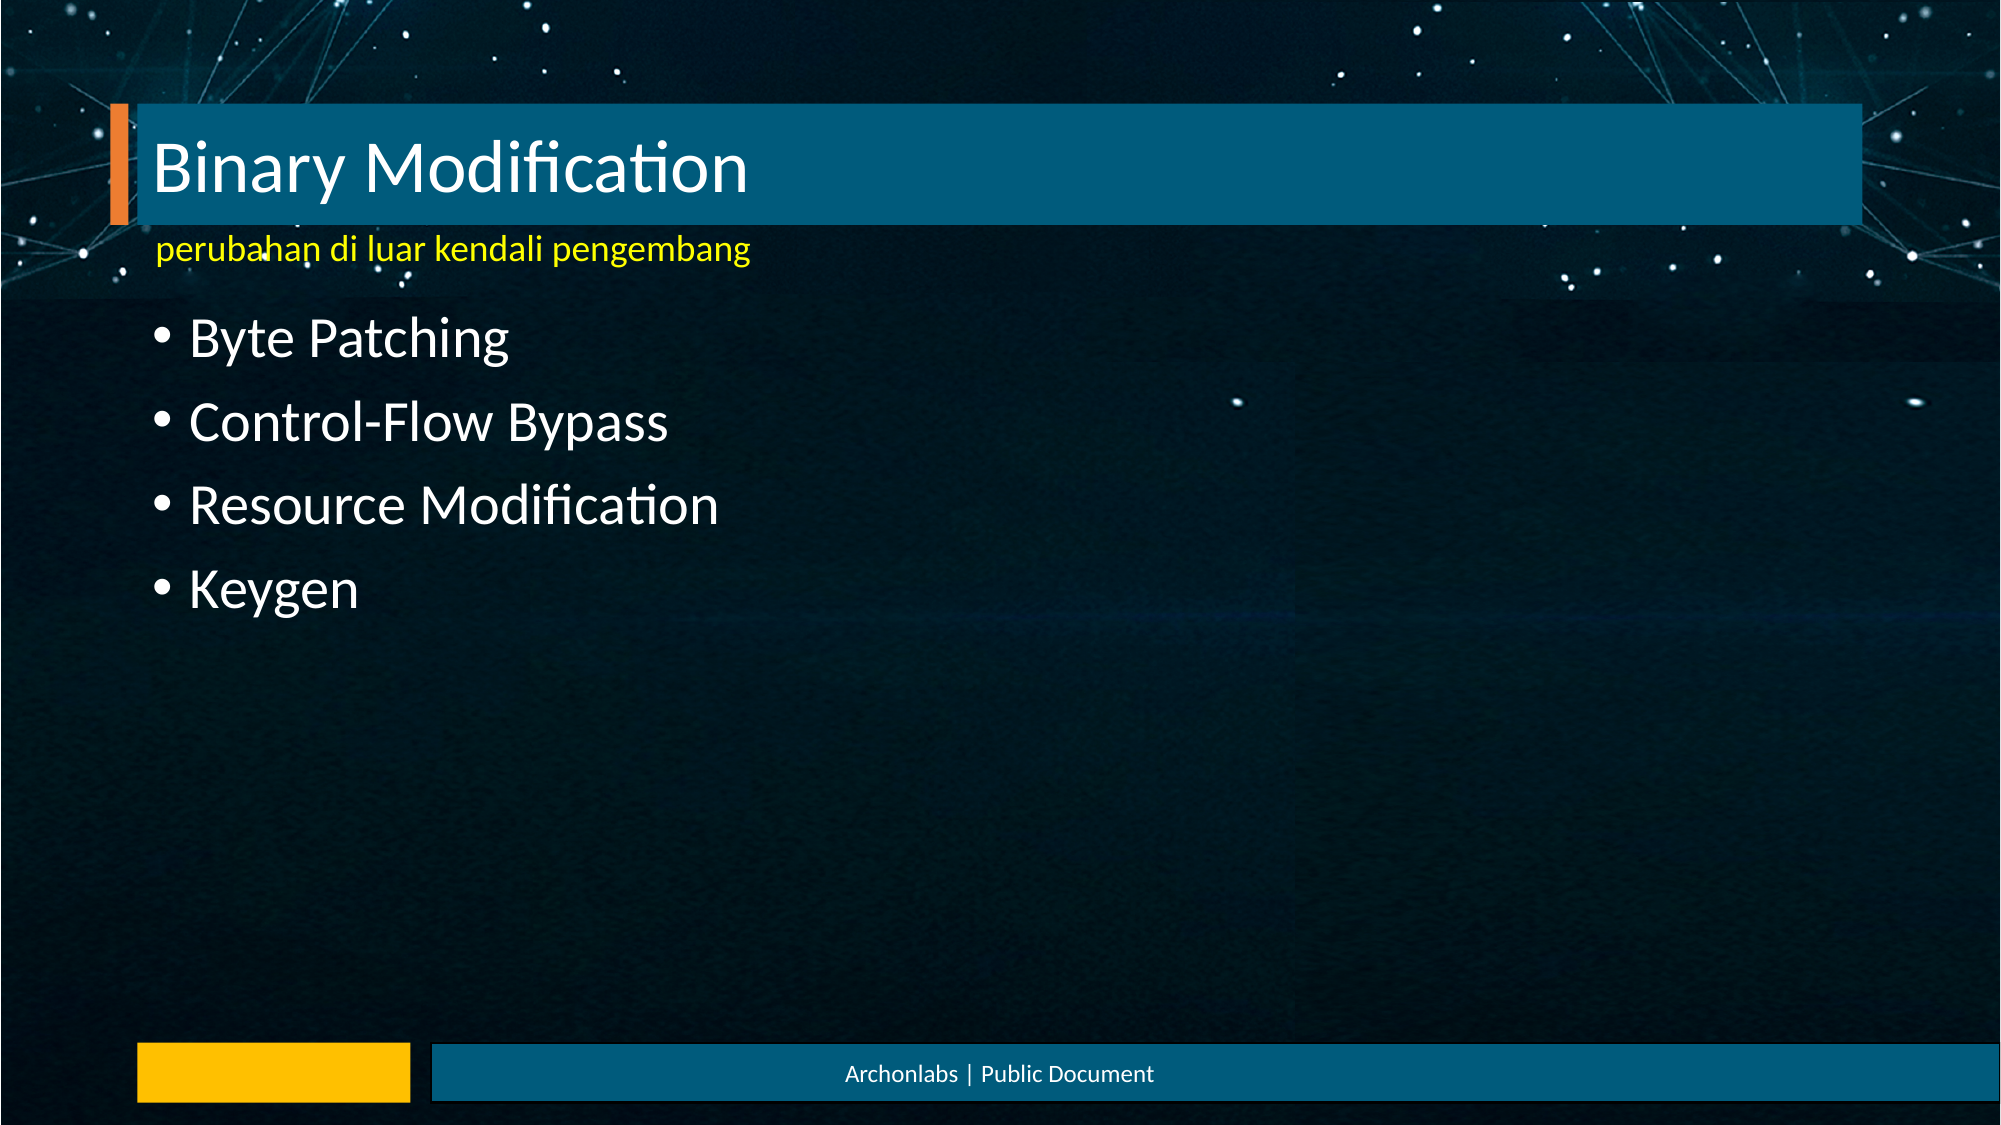

# Binary Modification
perubahan di luar kendali pengembang
Byte Patching
Control-Flow Bypass
Resource Modification
Keygen

Archonlabs | Public Document